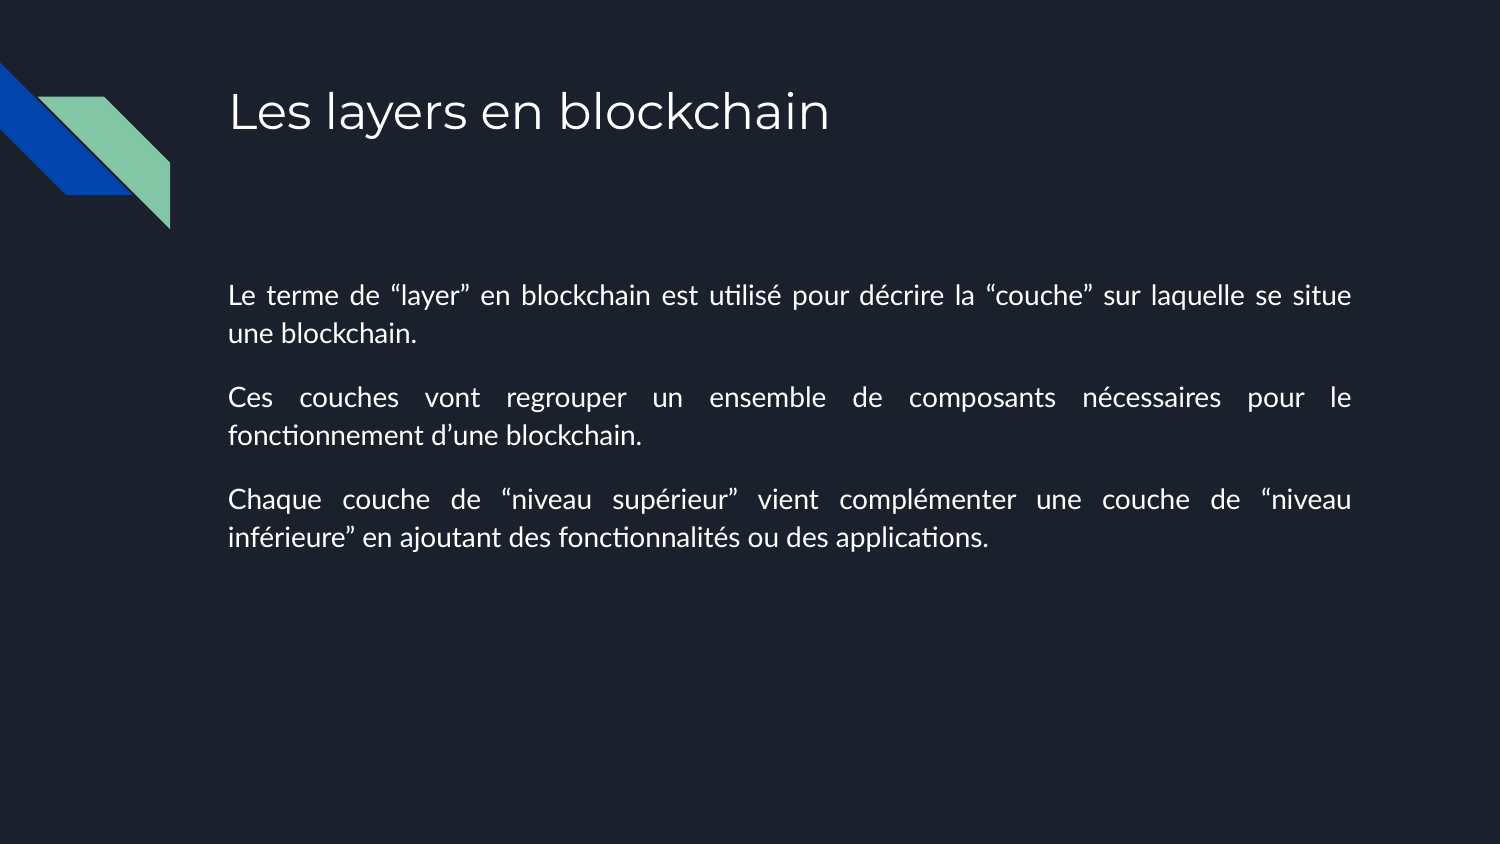

# Les layers en blockchain
Le terme de “layer” en blockchain est utilisé pour décrire la “couche” sur laquelle se situe une blockchain.
Ces couches vont regrouper un ensemble de composants nécessaires pour le fonctionnement d’une blockchain.
Chaque couche de “niveau supérieur” vient complémenter une couche de “niveau inférieure” en ajoutant des fonctionnalités ou des applications.